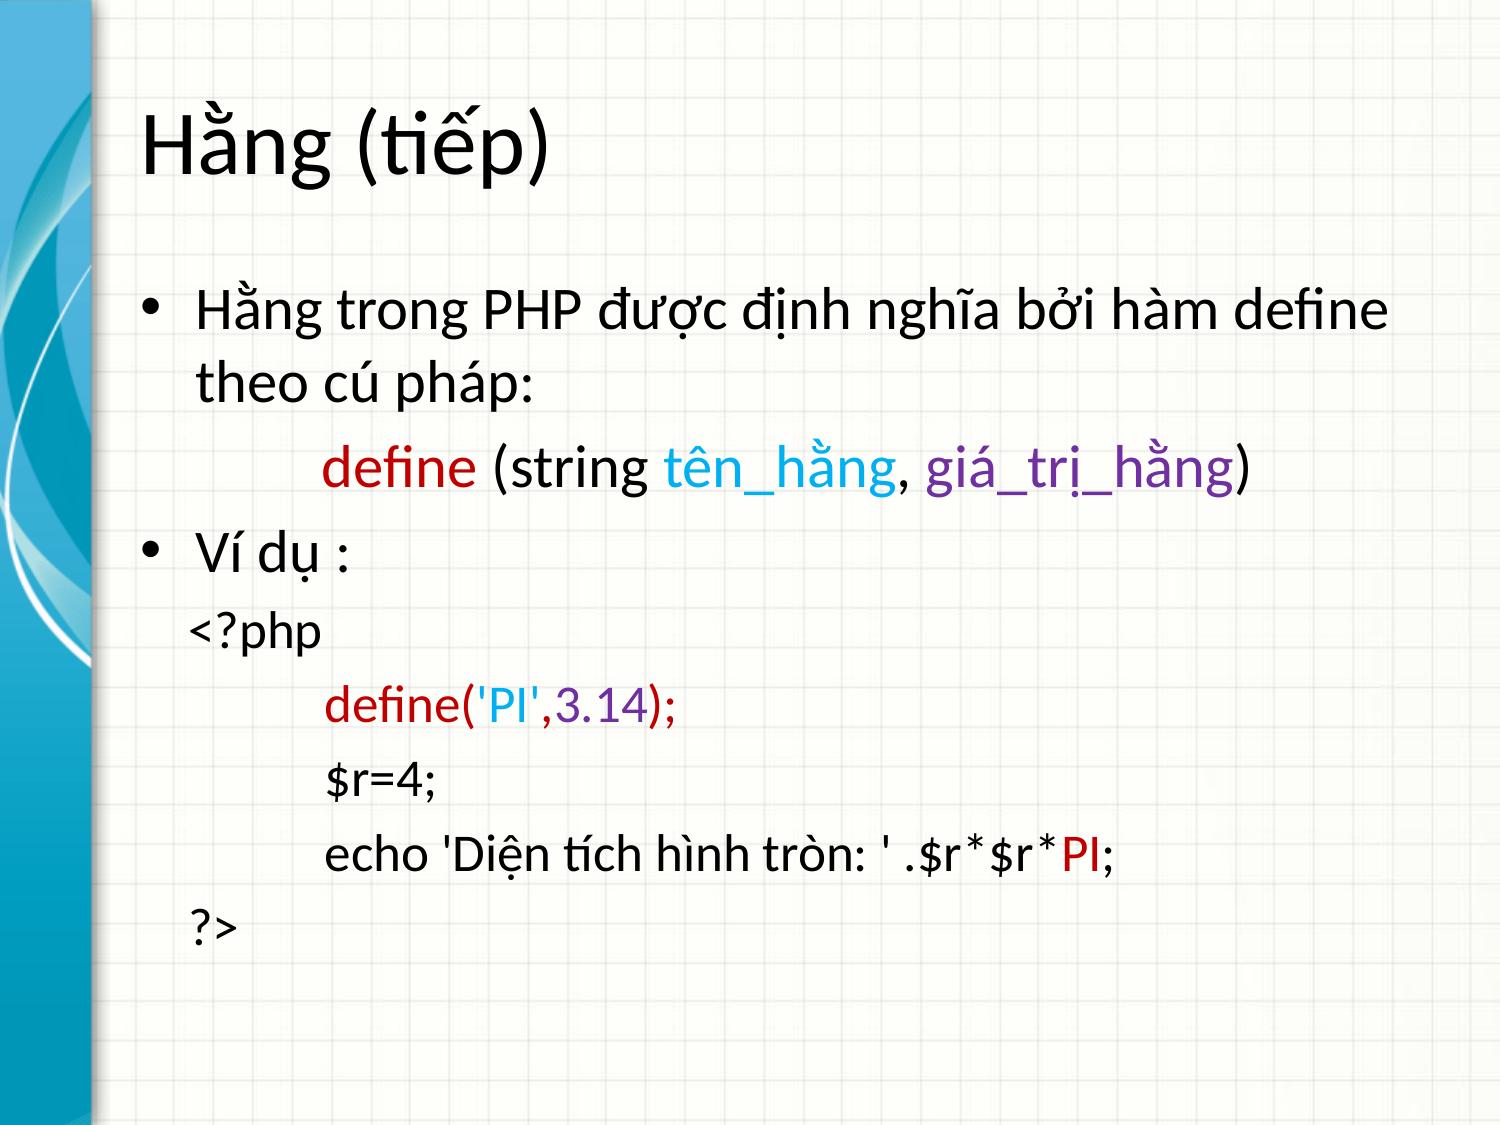

# Hằng (tiếp)
Hằng trong PHP được định nghĩa bởi hàm define theo cú pháp:
define (string tên_hằng, giá_trị_hằng)
Ví dụ :
<?php
	define('PI',3.14);
	$r=4;
	echo 'Diện tích hình tròn: ' .$r*$r*PI;
?>